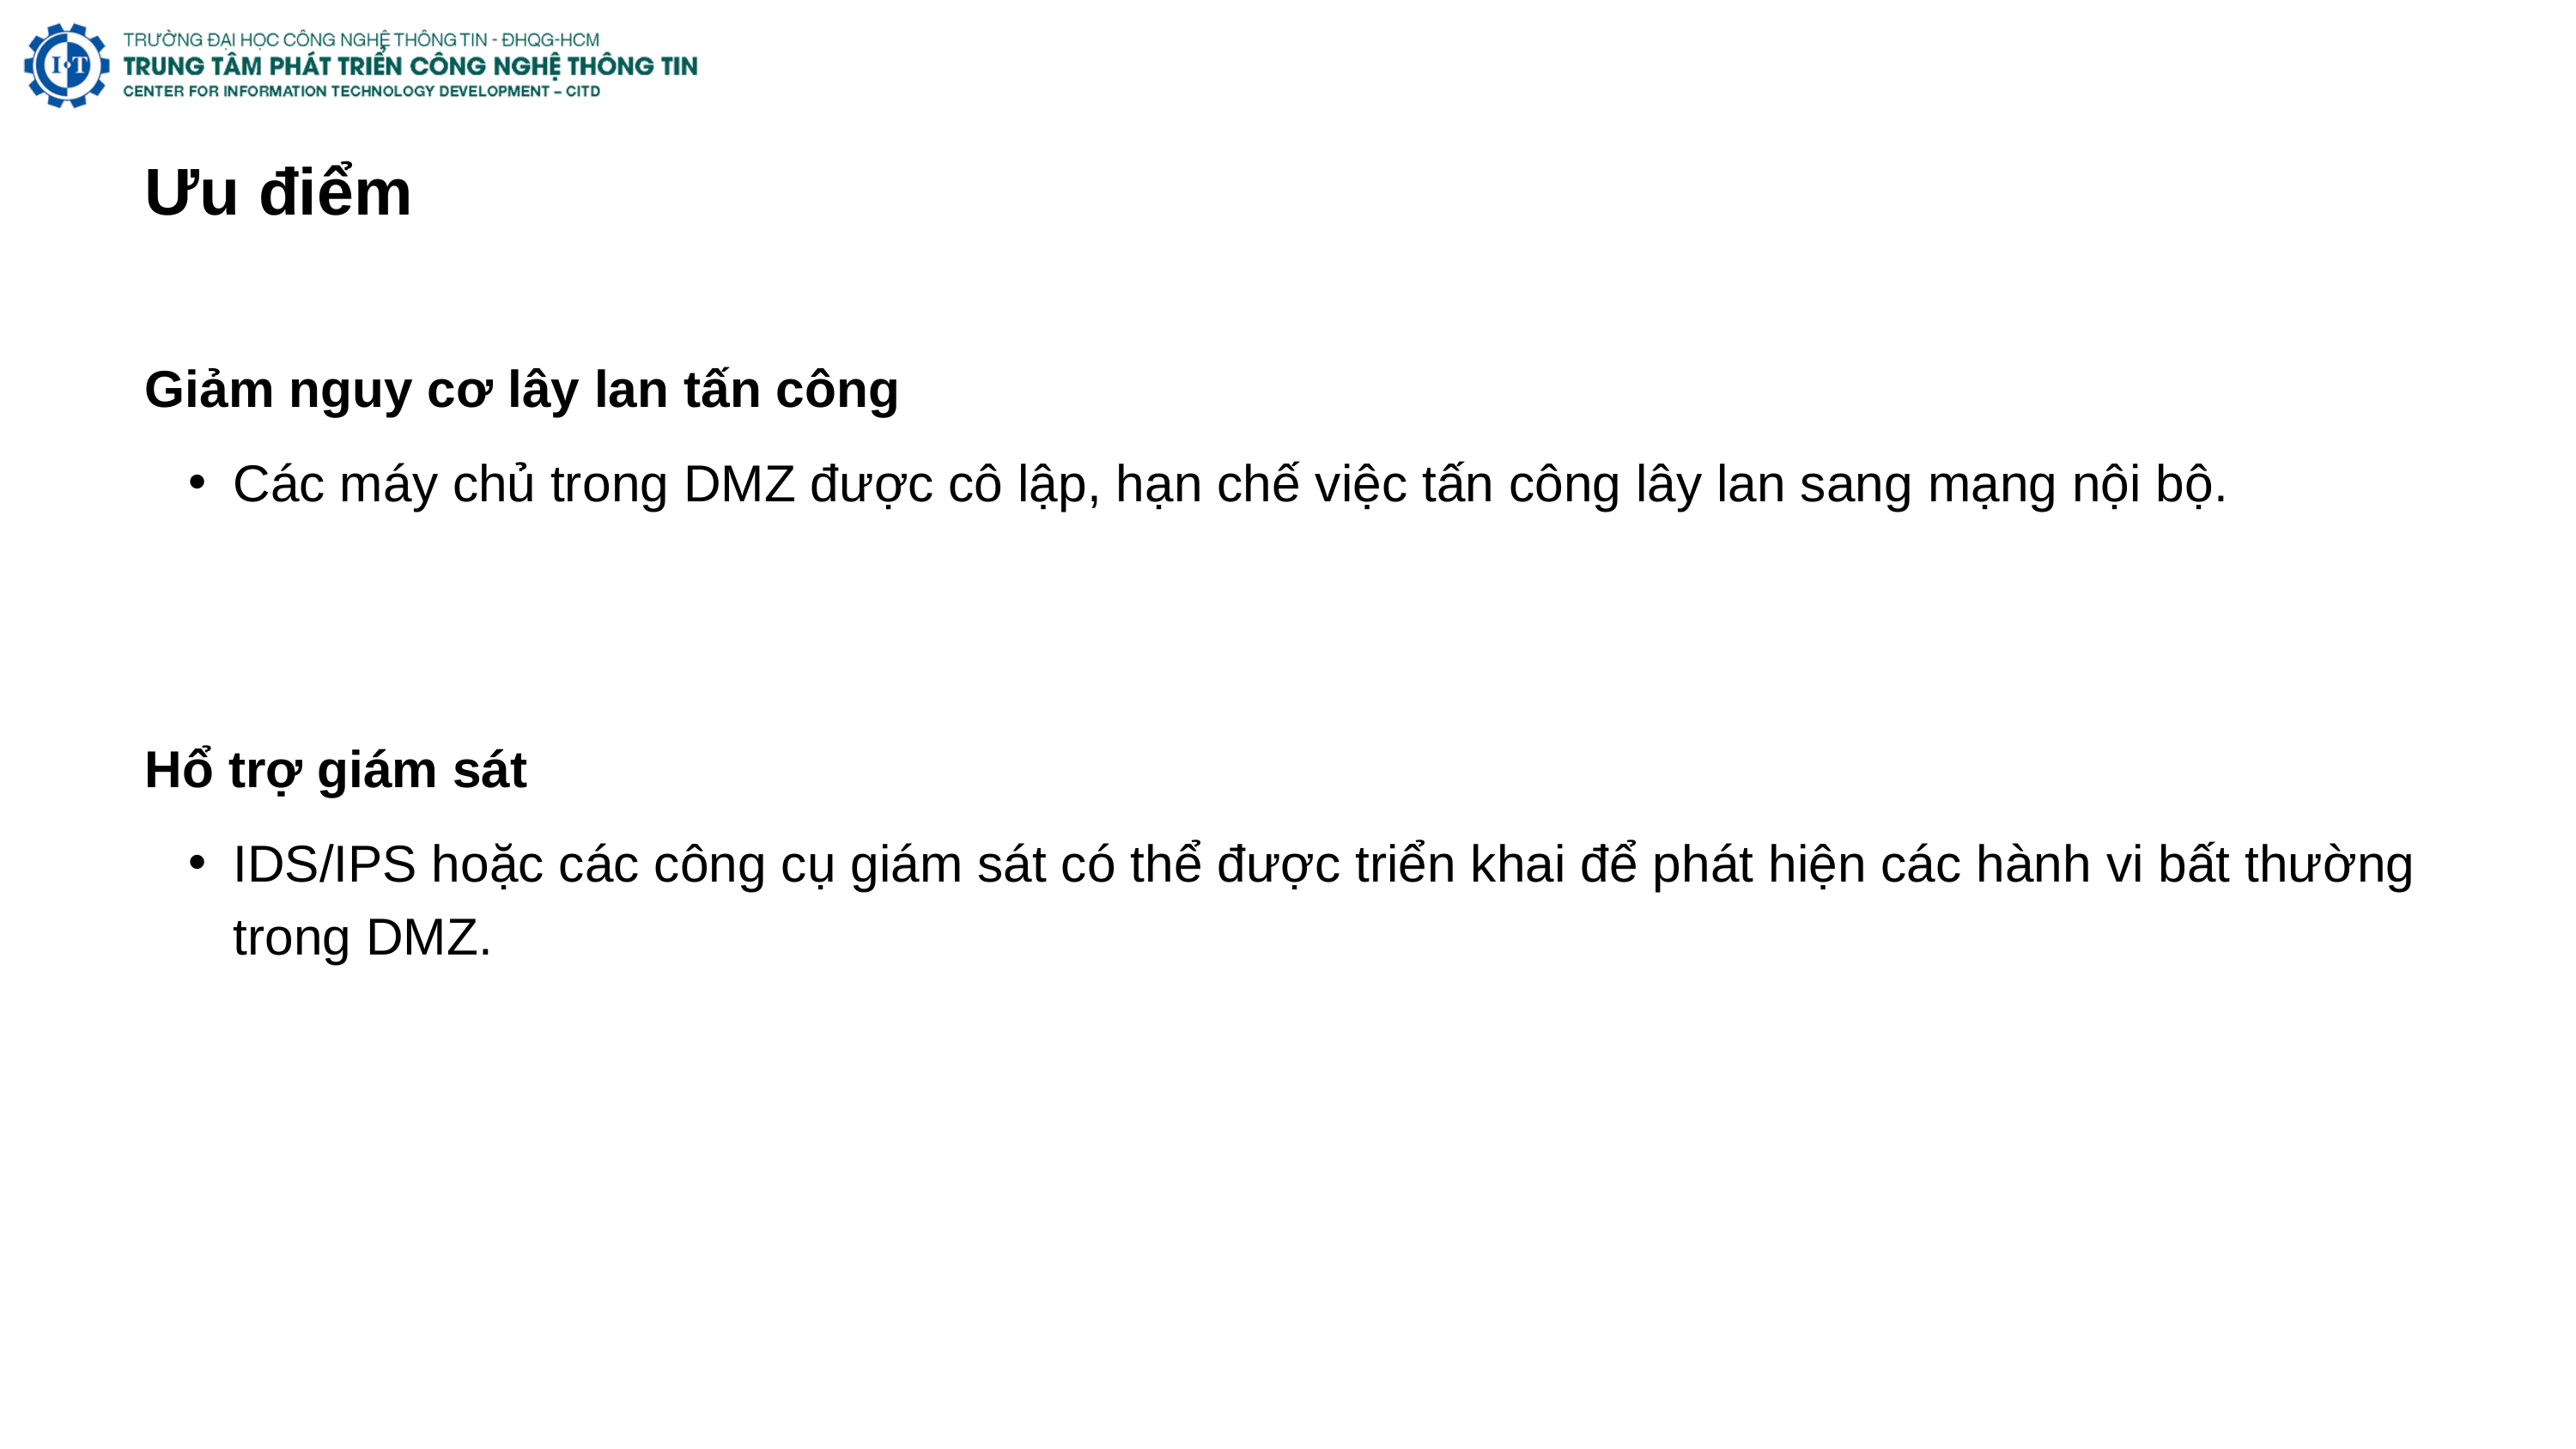

Ưu điểm
Giảm nguy cơ lây lan tấn công
Các máy chủ trong DMZ được cô lập, hạn chế việc tấn công lây lan sang mạng nội bộ.
Hổ trợ giám sát
IDS/IPS hoặc các công cụ giám sát có thể được triển khai để phát hiện các hành vi bất thường trong DMZ.